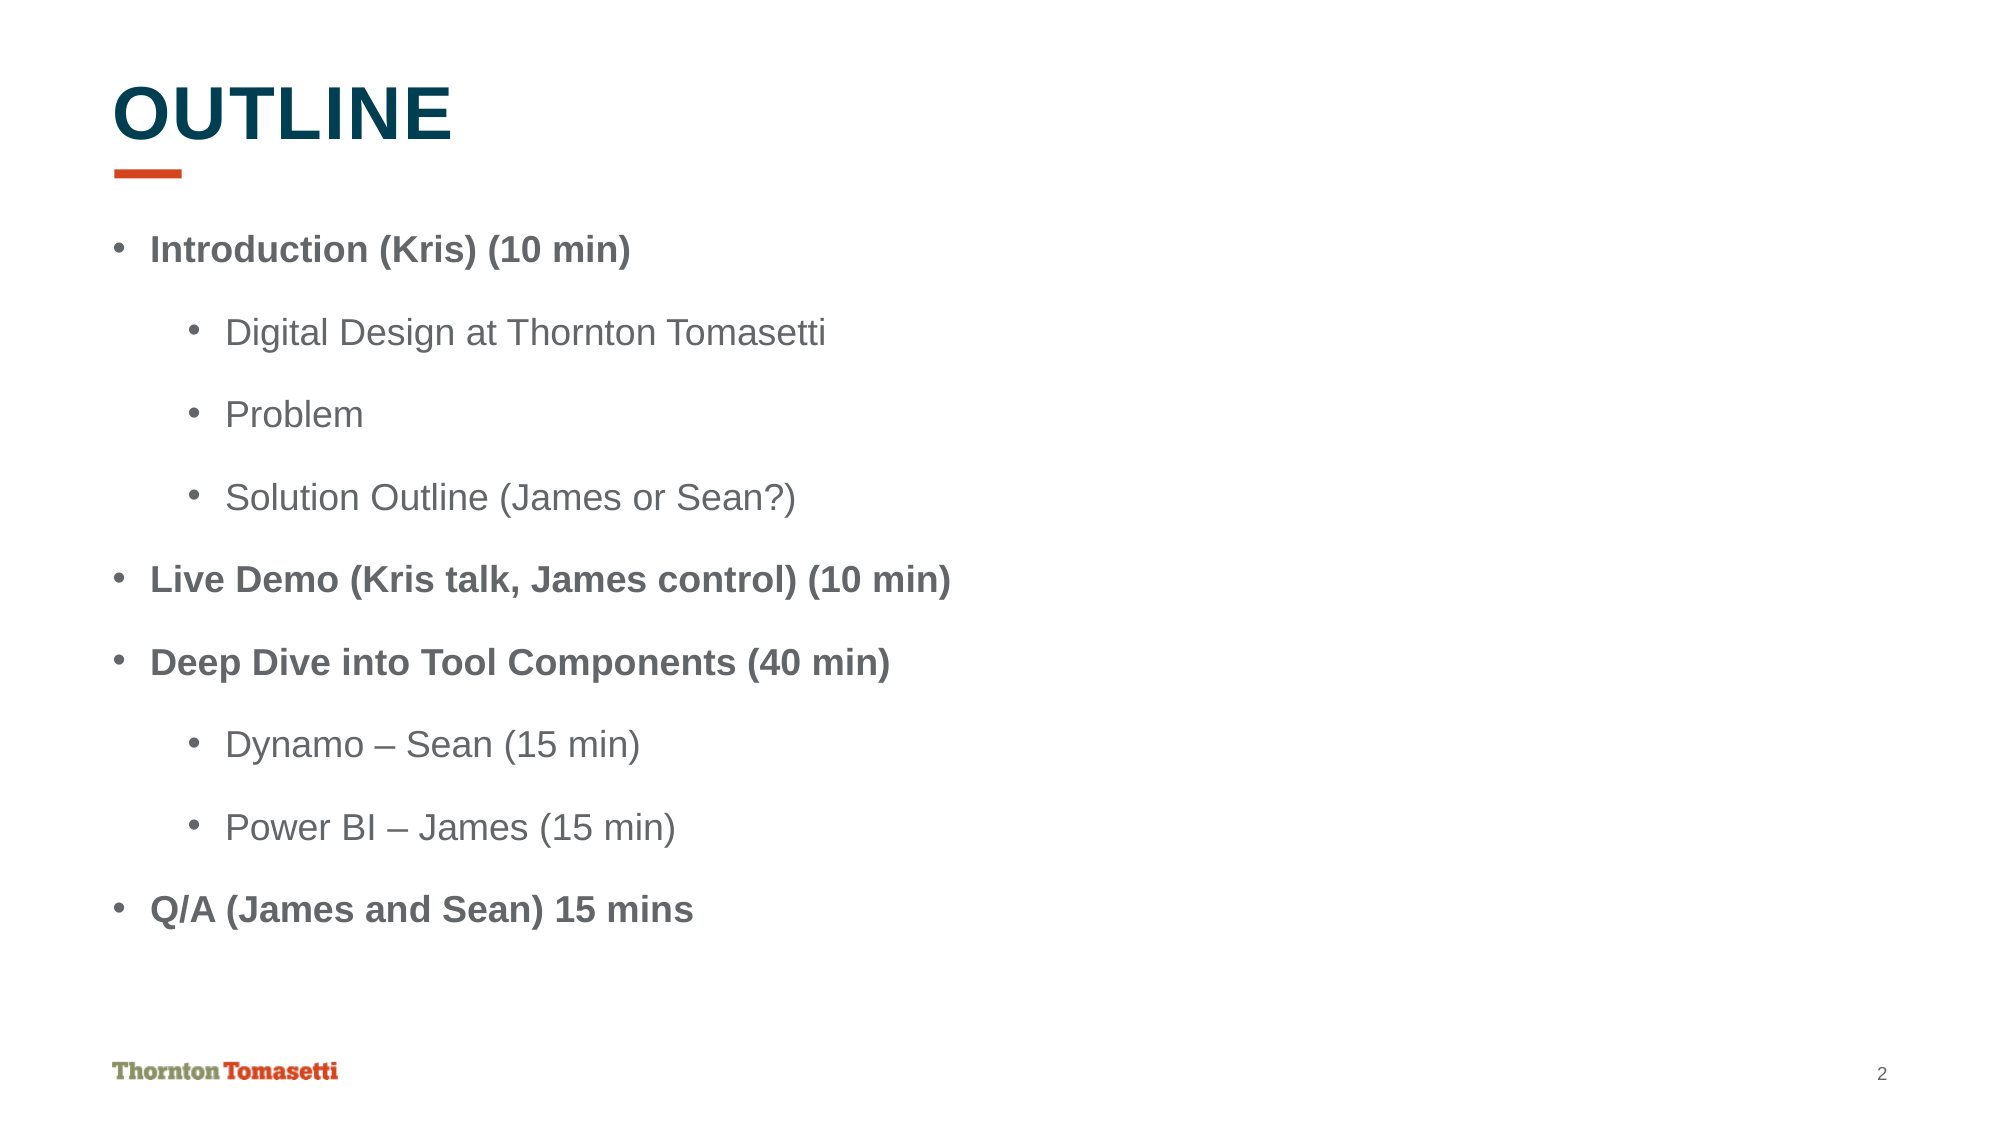

# outline

Introduction (Kris) (10 min)
Digital Design at Thornton Tomasetti
Problem
Solution Outline (James or Sean?)
Live Demo (Kris talk, James control) (10 min)
Deep Dive into Tool Components (40 min)
Dynamo – Sean (15 min)
Power BI – James (15 min)
Q/A (James and Sean) 15 mins

2